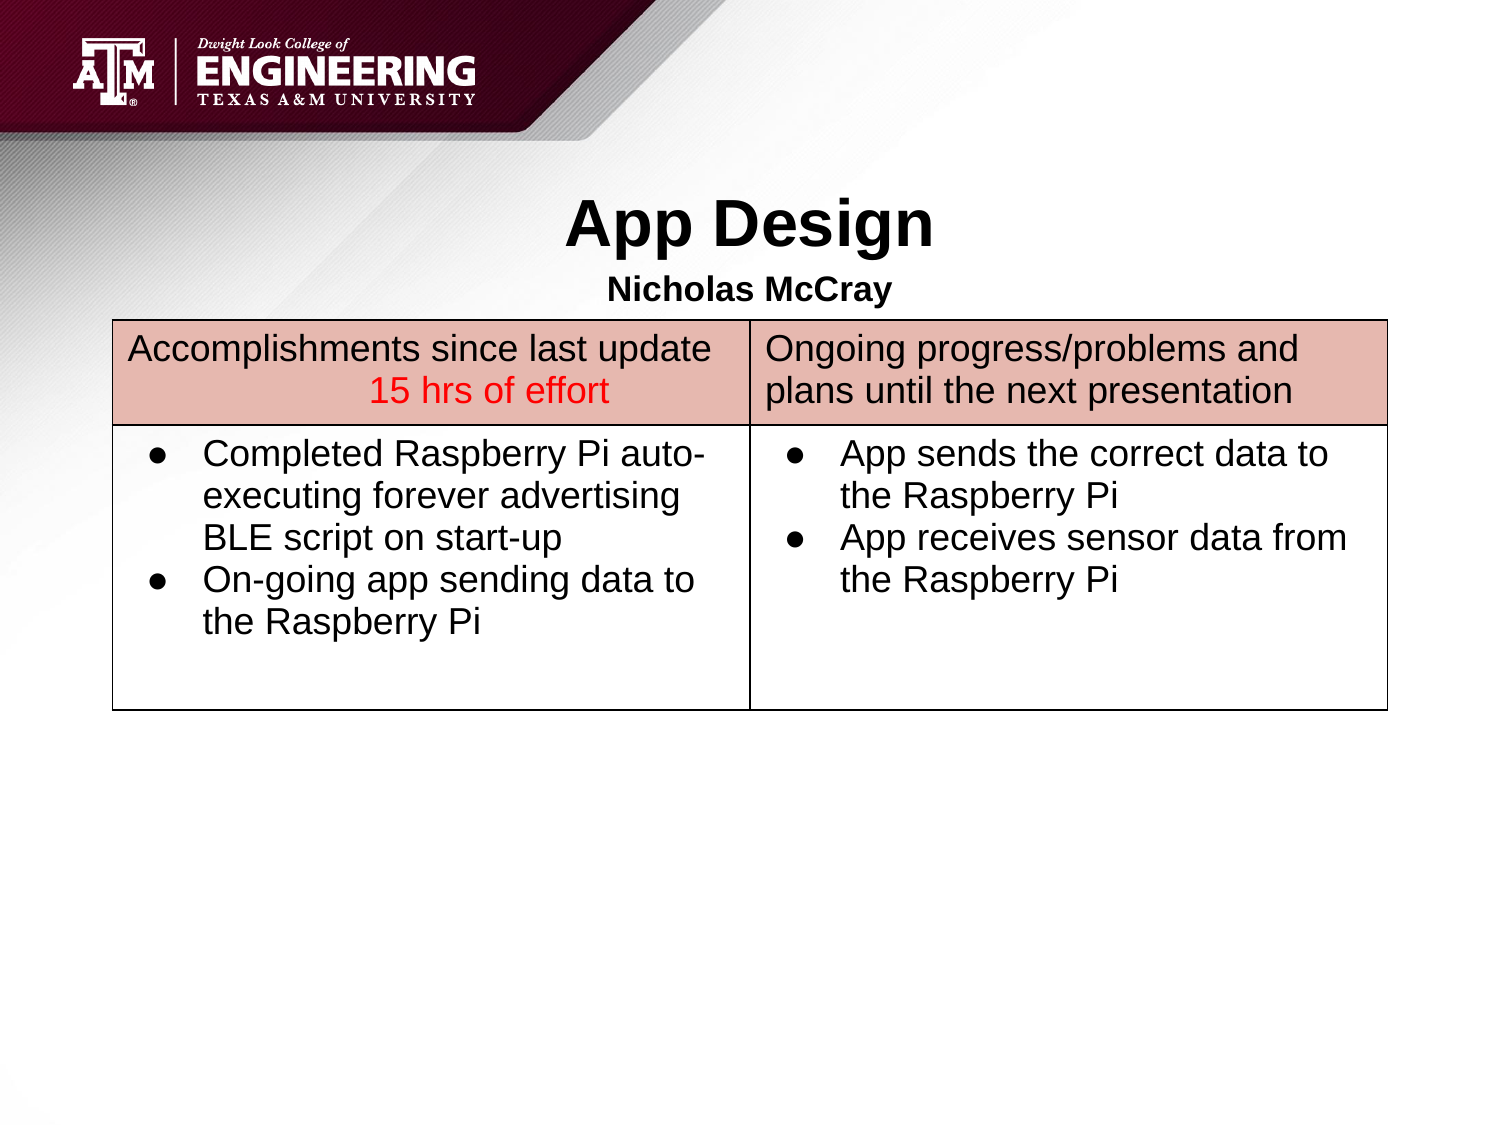

# App Design
Nicholas McCray
| Accomplishments since last update 15 hrs of effort | Ongoing progress/problems and plans until the next presentation |
| --- | --- |
| Completed Raspberry Pi auto-executing forever advertising BLE script on start-up On-going app sending data to the Raspberry Pi | App sends the correct data to the Raspberry Pi App receives sensor data from the Raspberry Pi |